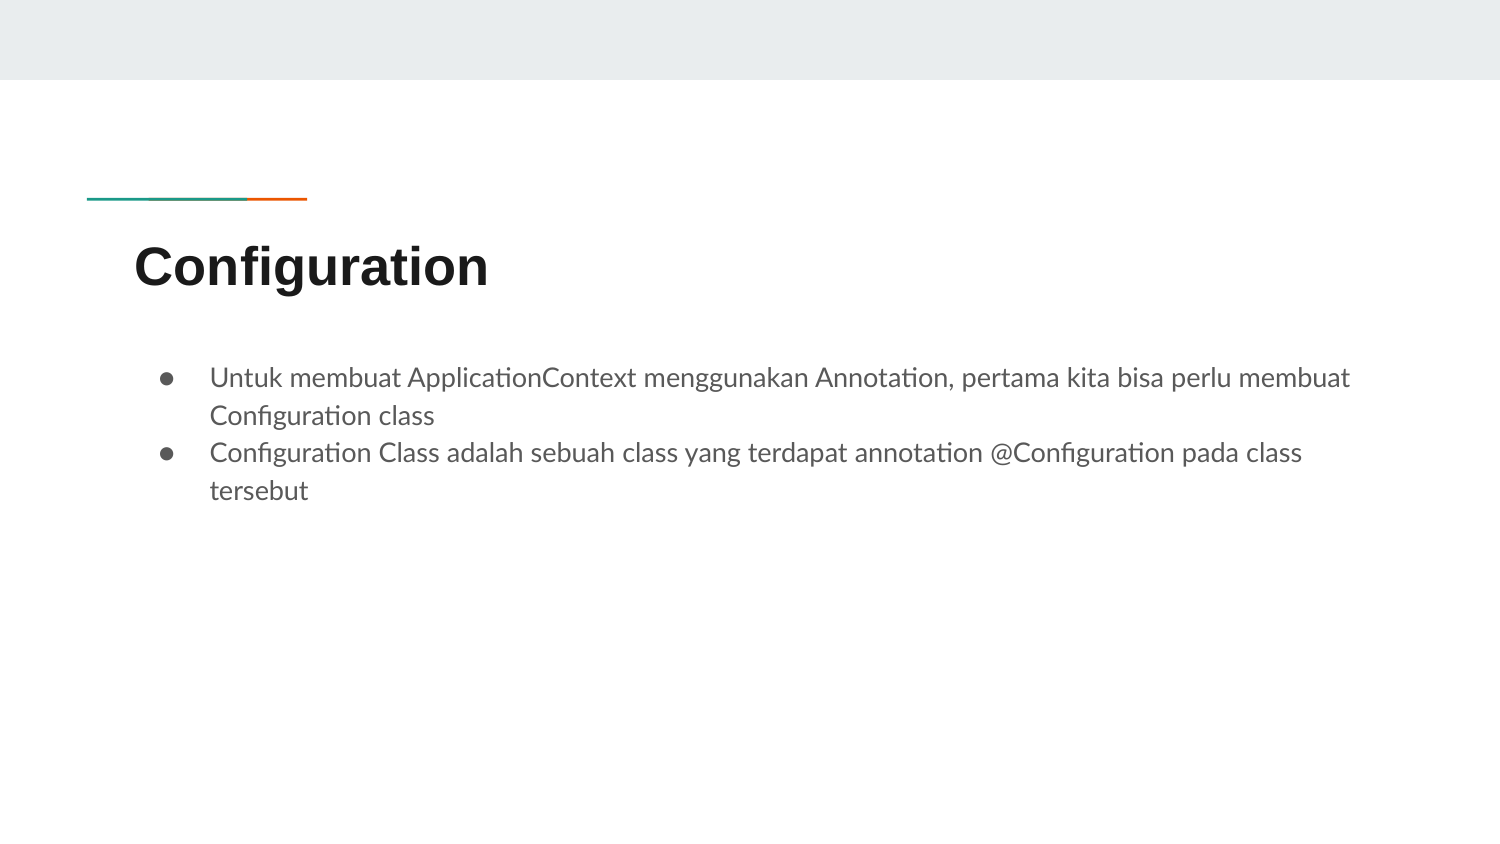

# Configuration
Untuk membuat ApplicationContext menggunakan Annotation, pertama kita bisa perlu membuat Configuration class
Configuration Class adalah sebuah class yang terdapat annotation @Configuration pada class tersebut